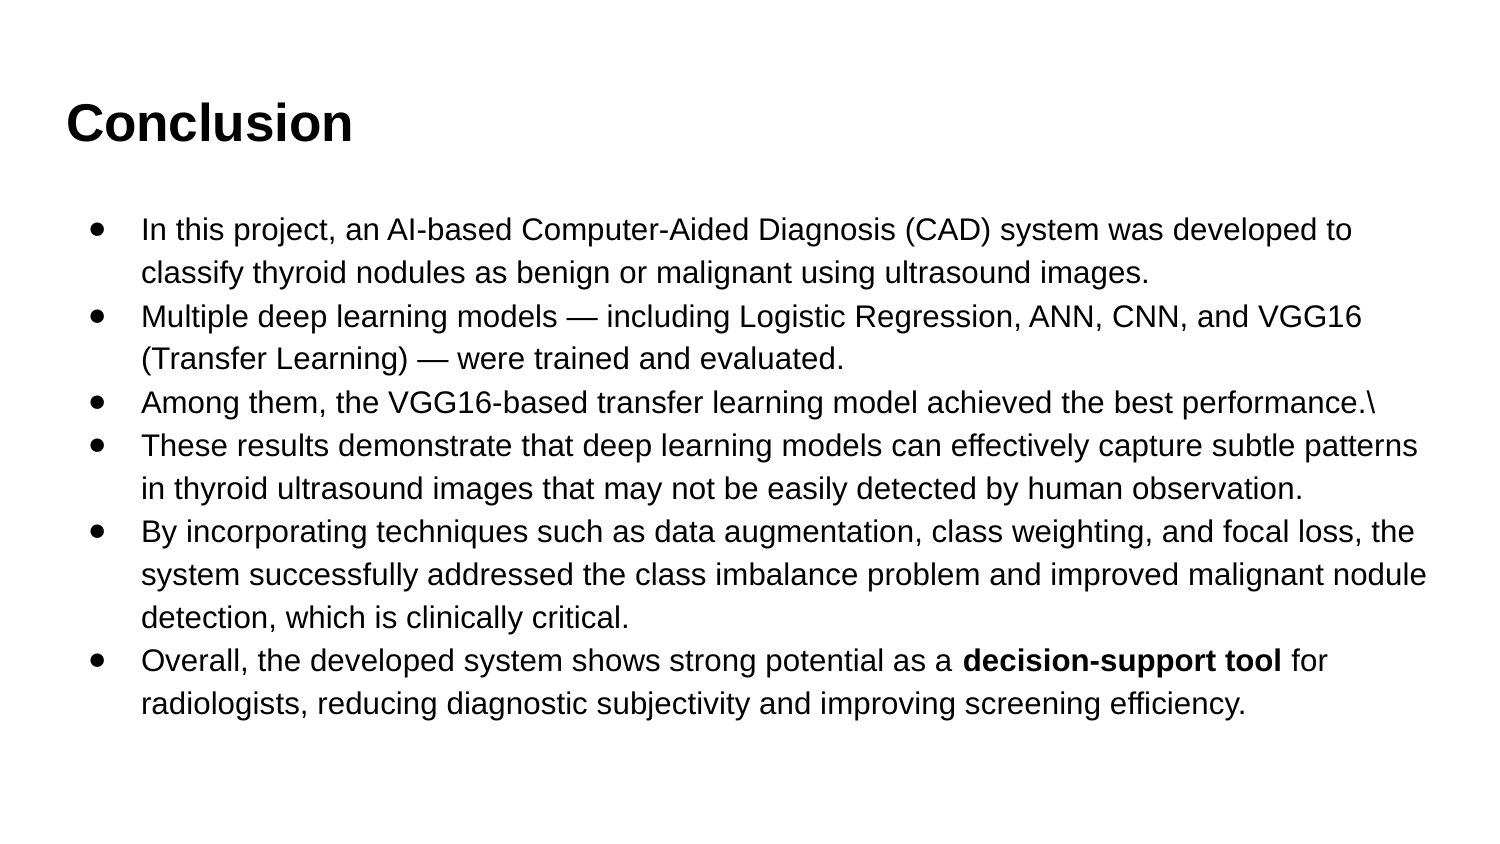

# Conclusion
In this project, an AI-based Computer-Aided Diagnosis (CAD) system was developed to classify thyroid nodules as benign or malignant using ultrasound images.
Multiple deep learning models — including Logistic Regression, ANN, CNN, and VGG16 (Transfer Learning) — were trained and evaluated.
Among them, the VGG16-based transfer learning model achieved the best performance.\
These results demonstrate that deep learning models can effectively capture subtle patterns in thyroid ultrasound images that may not be easily detected by human observation.
By incorporating techniques such as data augmentation, class weighting, and focal loss, the system successfully addressed the class imbalance problem and improved malignant nodule detection, which is clinically critical.
Overall, the developed system shows strong potential as a decision-support tool for radiologists, reducing diagnostic subjectivity and improving screening efficiency.